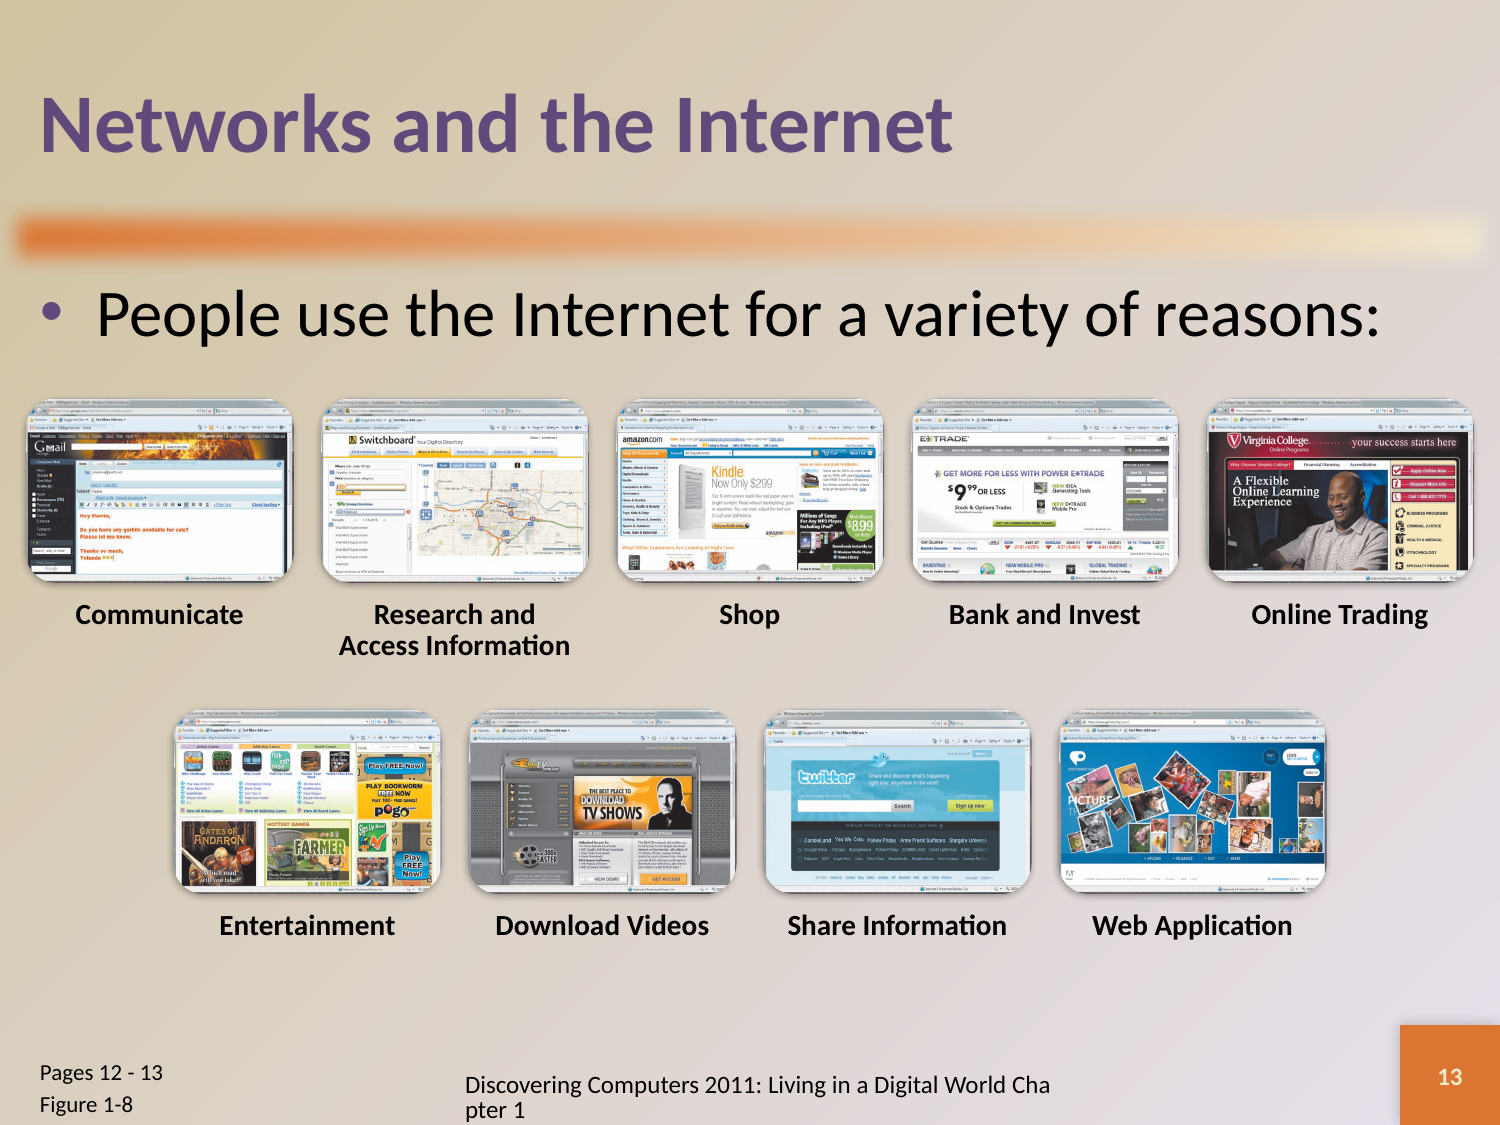

# Networks and the Internet
People use the Internet for a variety of reasons:
Communicate
Research and Access Information
Shop
Bank and Invest
Online Trading
Entertainment
Download Videos
Share Information
Web Application
13
Discovering Computers 2011: Living in a Digital World Chapter 1
Pages 12 - 13
Figure 1-8